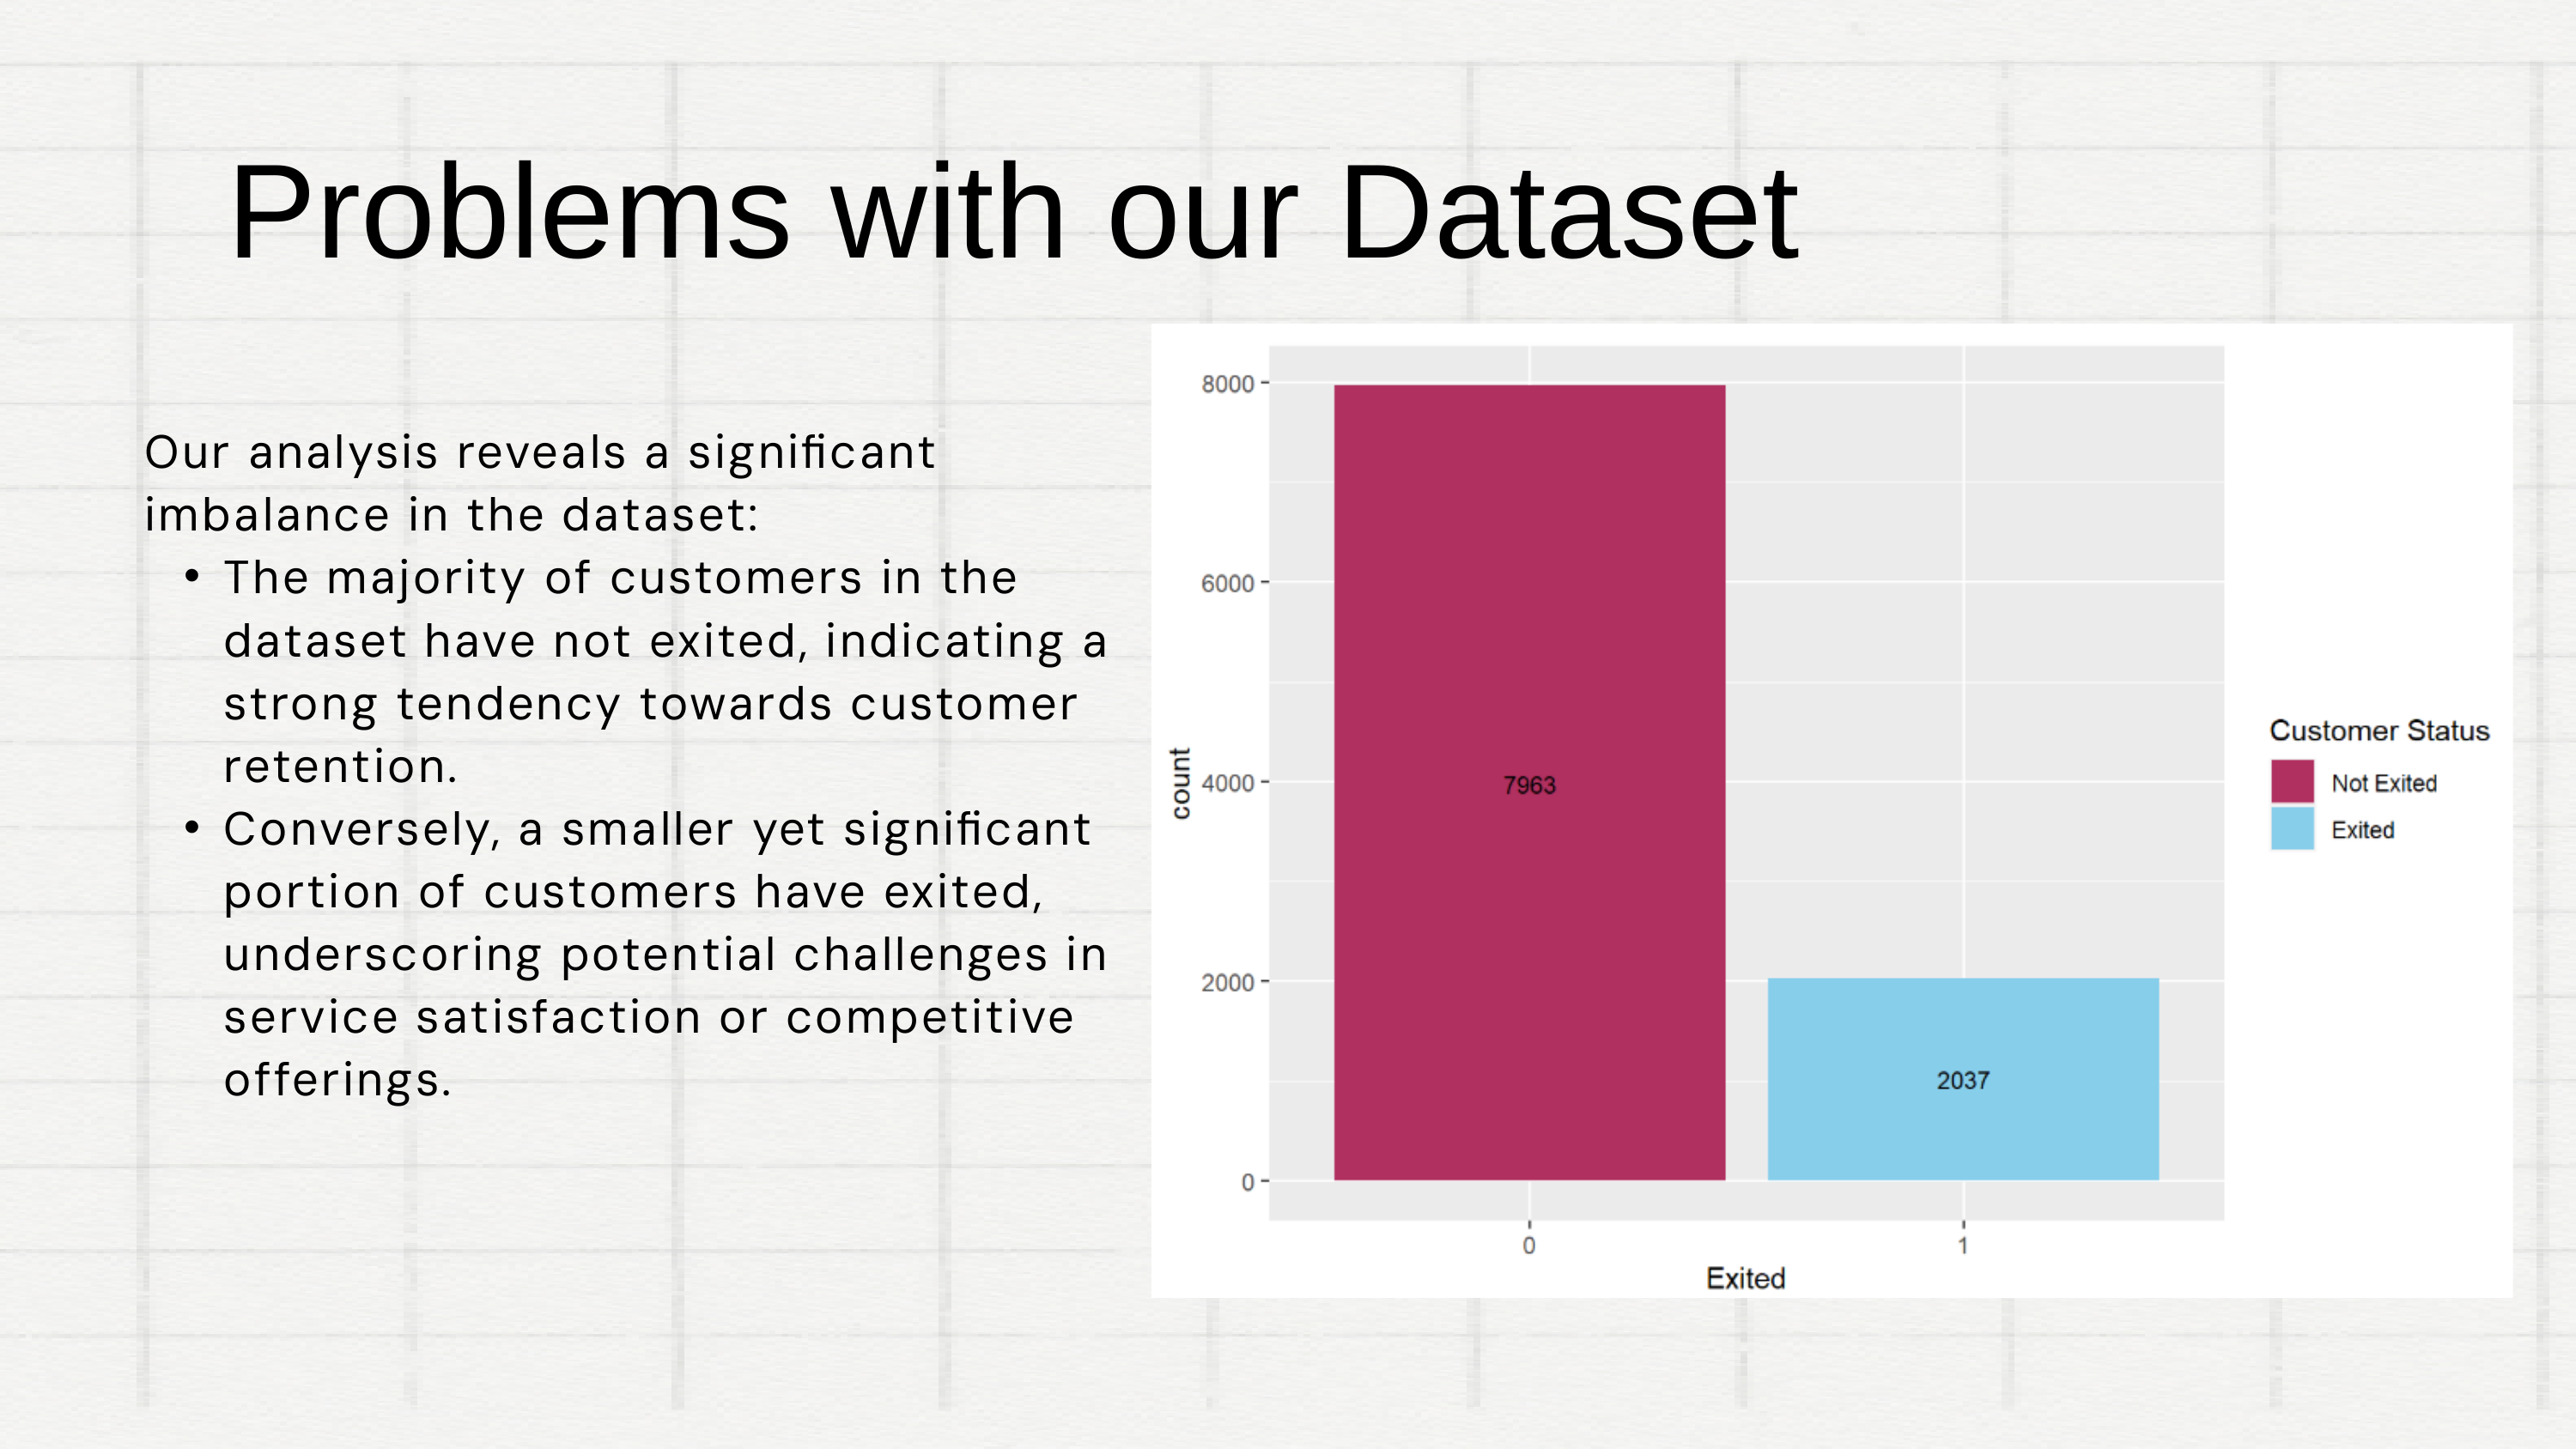

Problems with our Dataset

Our analysis reveals a significant imbalance in the dataset:
The majority of customers in the dataset have not exited, indicating a strong tendency towards customer retention.
Conversely, a smaller yet significant portion of customers have exited, underscoring potential challenges in service satisfaction or competitive offerings.